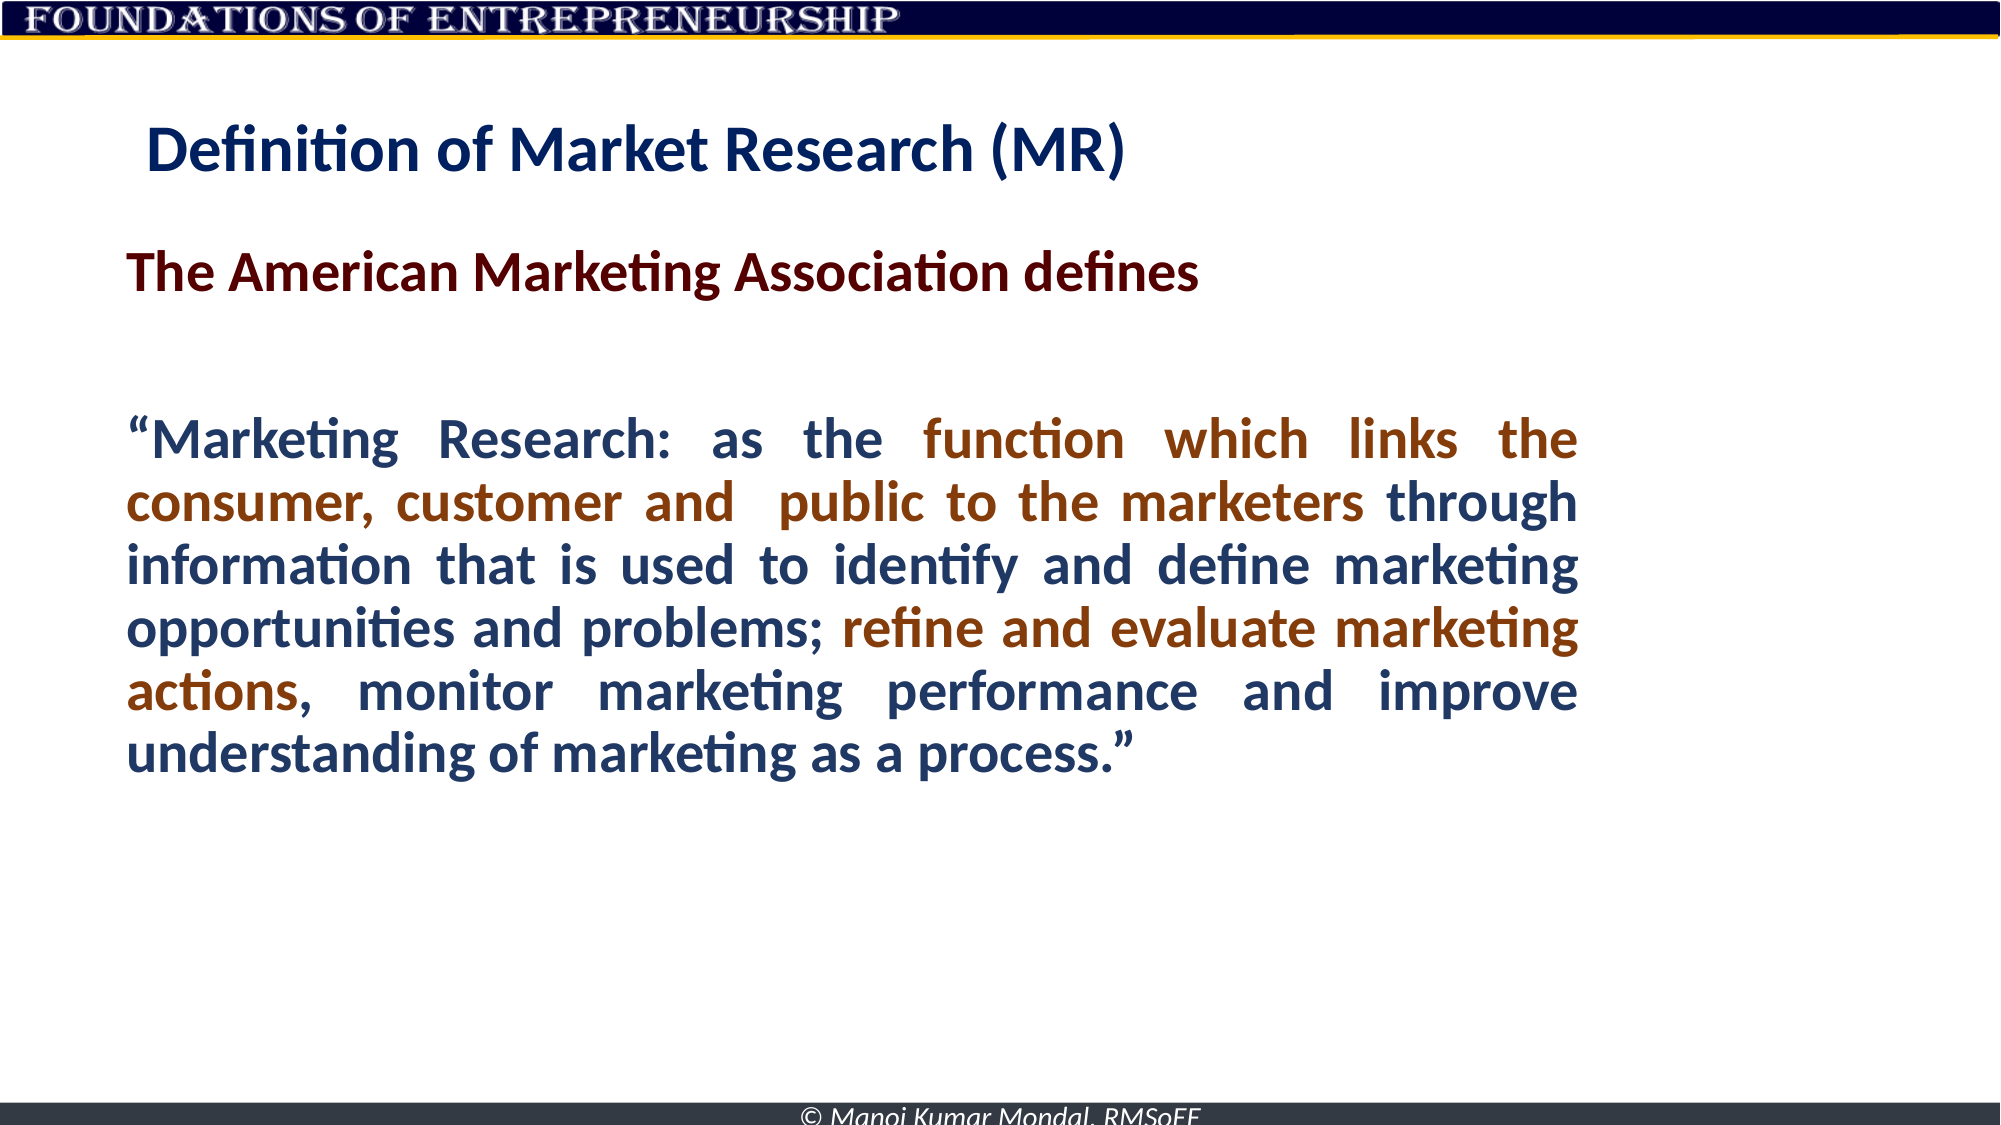

# Definition of Market Research (MR)
The American Marketing Association defines

“Marketing Research: as the function which links the consumer, customer and  public to the marketers through information that is used to identify and define marketing opportunities and problems; refine and evaluate marketing actions, monitor marketing performance and improve understanding of marketing as a process.”